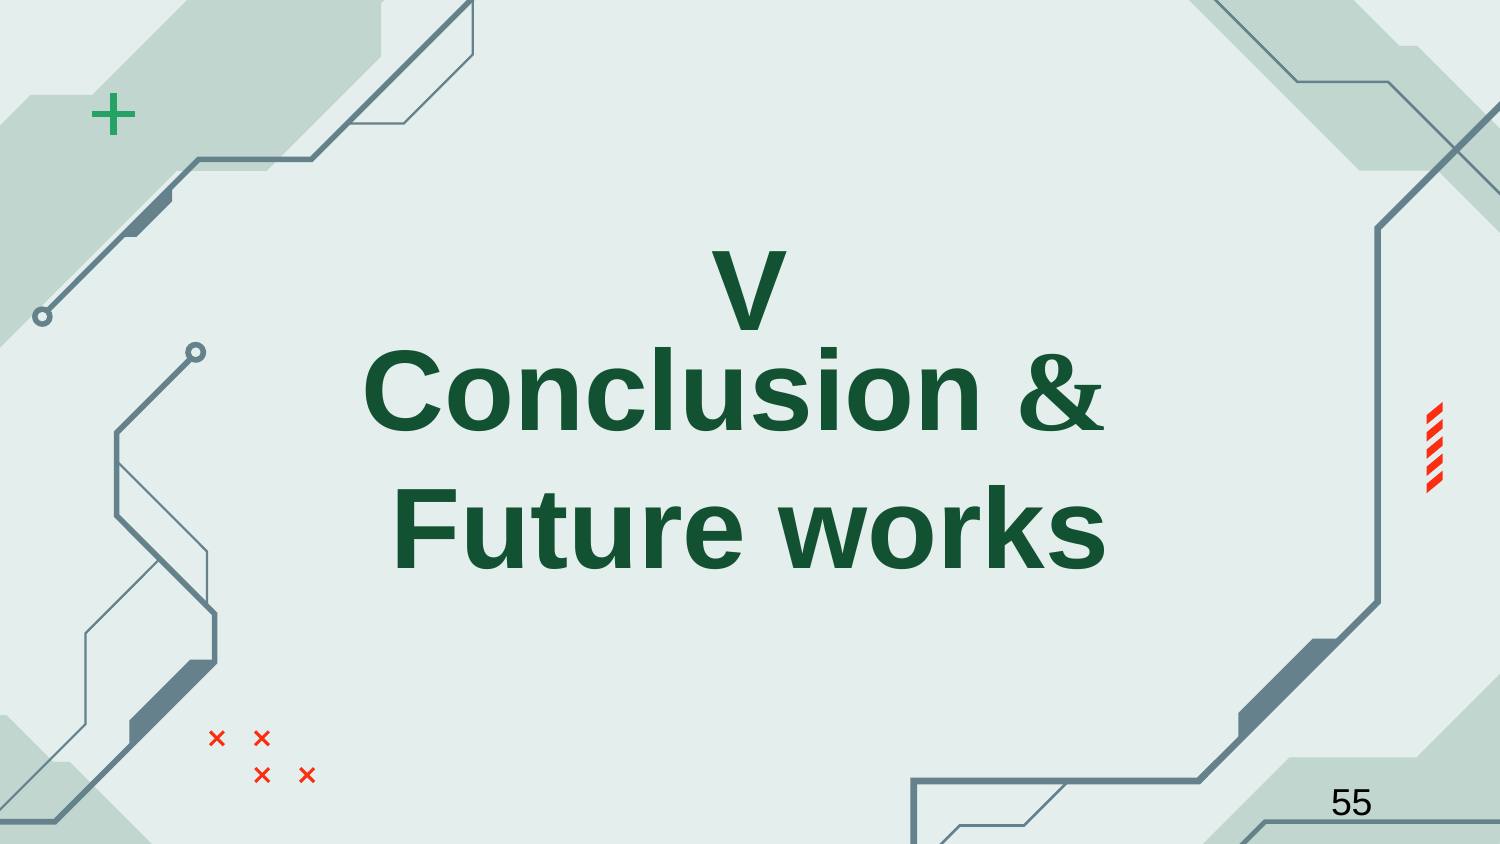

V
# Conclusion & Future works
55